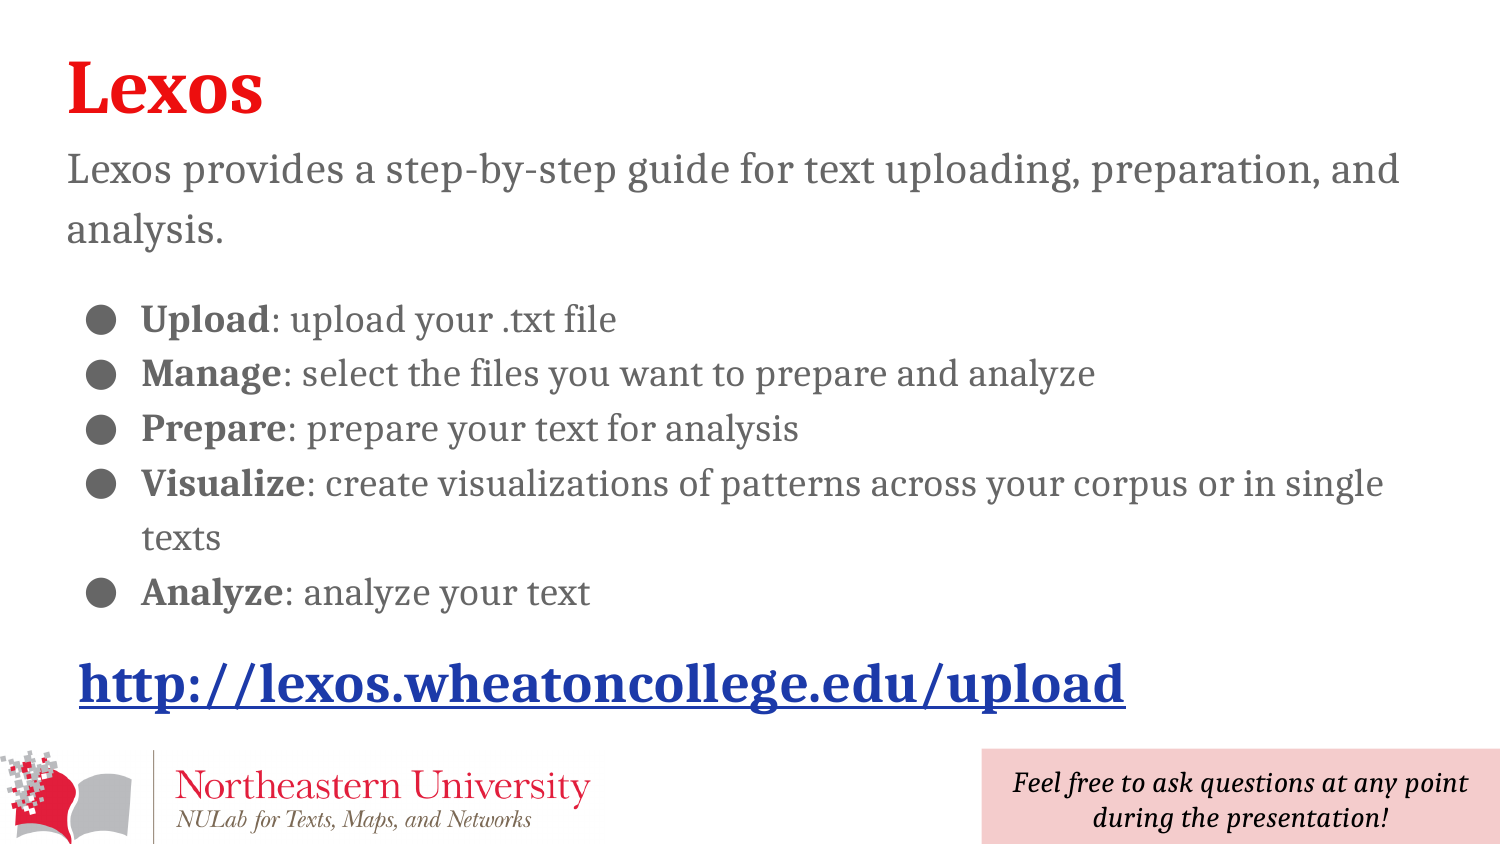

# Lexos
Lexos provides a step-by-step guide for text uploading, preparation, and analysis.
Upload: upload your .txt file
Manage: select the files you want to prepare and analyze
Prepare: prepare your text for analysis
Visualize: create visualizations of patterns across your corpus or in single texts
Analyze: analyze your text
 http://lexos.wheatoncollege.edu/upload